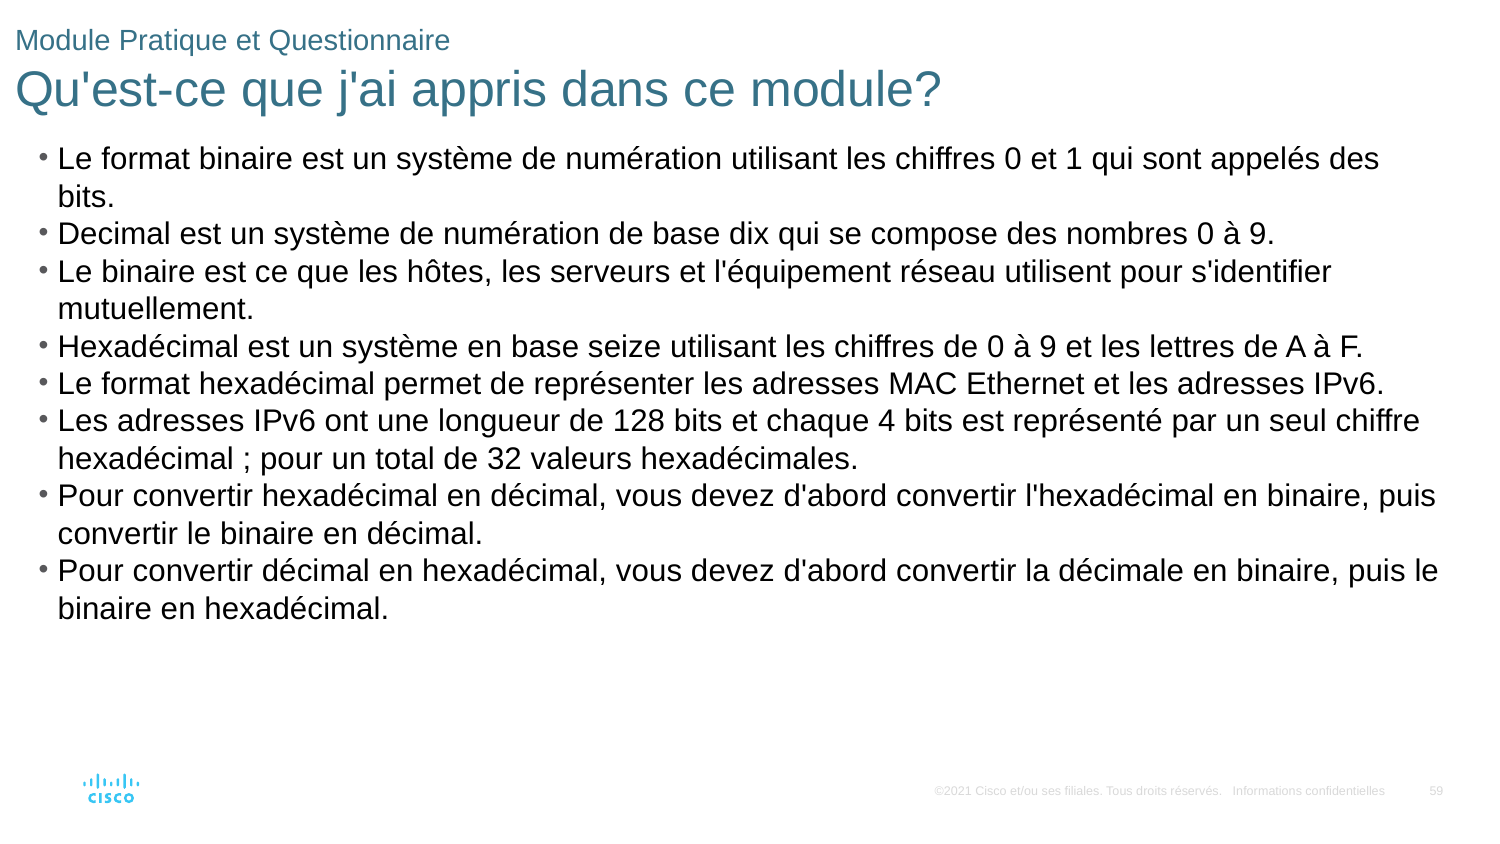

# Module Pratique et Questionnaire Qu'est-ce que j'ai appris dans ce module?
Le format binaire est un système de numération utilisant les chiffres 0 et 1 qui sont appelés des bits.
Decimal est un système de numération de base dix qui se compose des nombres 0 à 9.
Le binaire est ce que les hôtes, les serveurs et l'équipement réseau utilisent pour s'identifier mutuellement.
Hexadécimal est un système en base seize utilisant les chiffres de 0 à 9 et les lettres de A à F.
Le format hexadécimal permet de représenter les adresses MAC Ethernet et les adresses IPv6.
Les adresses IPv6 ont une longueur de 128 bits et chaque 4 bits est représenté par un seul chiffre hexadécimal ; pour un total de 32 valeurs hexadécimales.
Pour convertir hexadécimal en décimal, vous devez d'abord convertir l'hexadécimal en binaire, puis convertir le binaire en décimal.
Pour convertir décimal en hexadécimal, vous devez d'abord convertir la décimale en binaire, puis le binaire en hexadécimal.